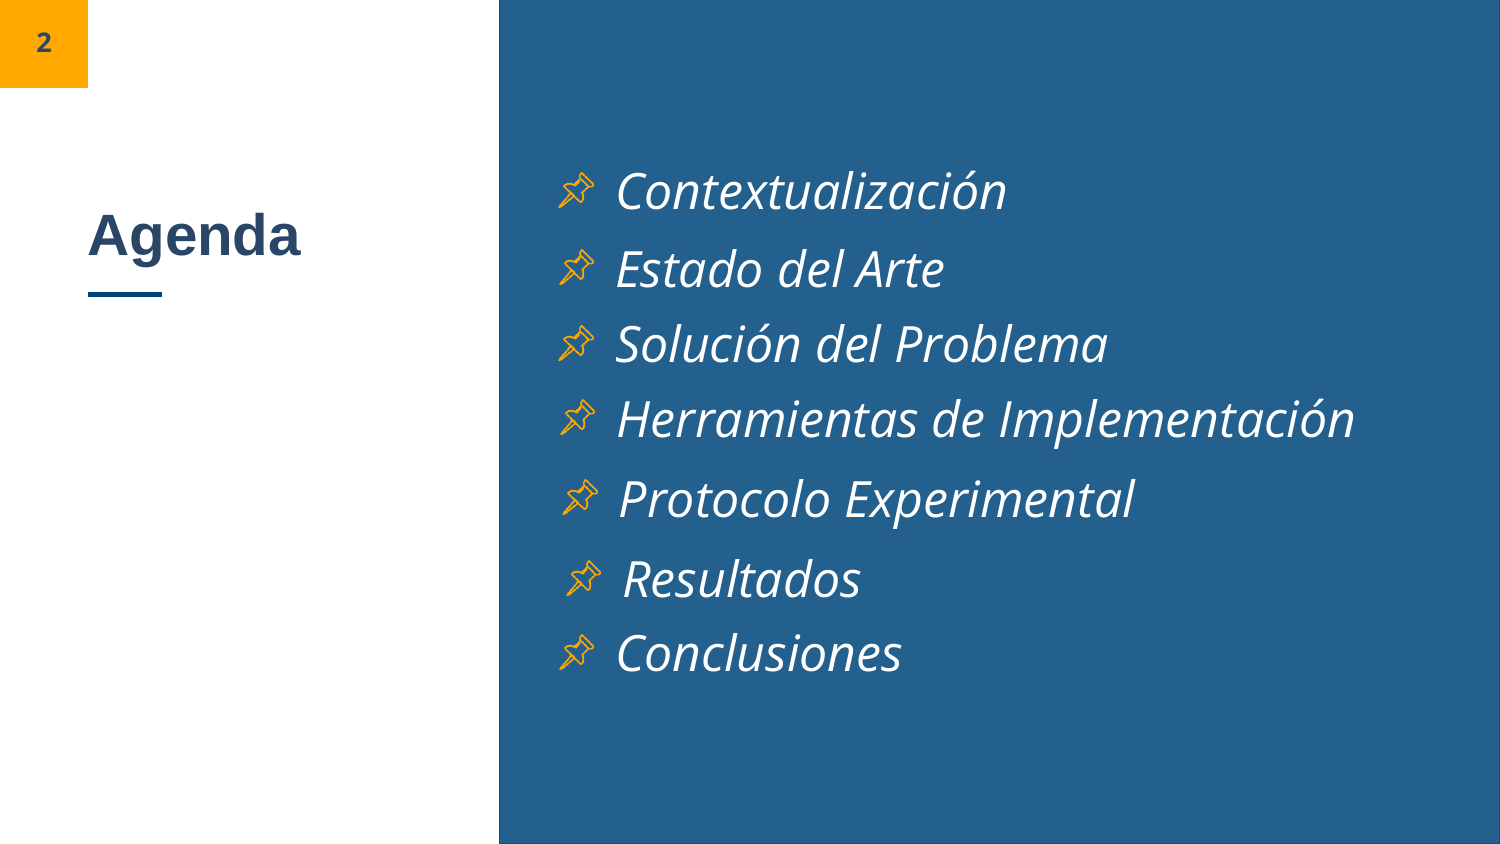

2
Contextualización

# Agenda
Estado del Arte
Solución del Problema
Herramientas de Implementación
Protocolo Experimental
Resultados
Conclusiones